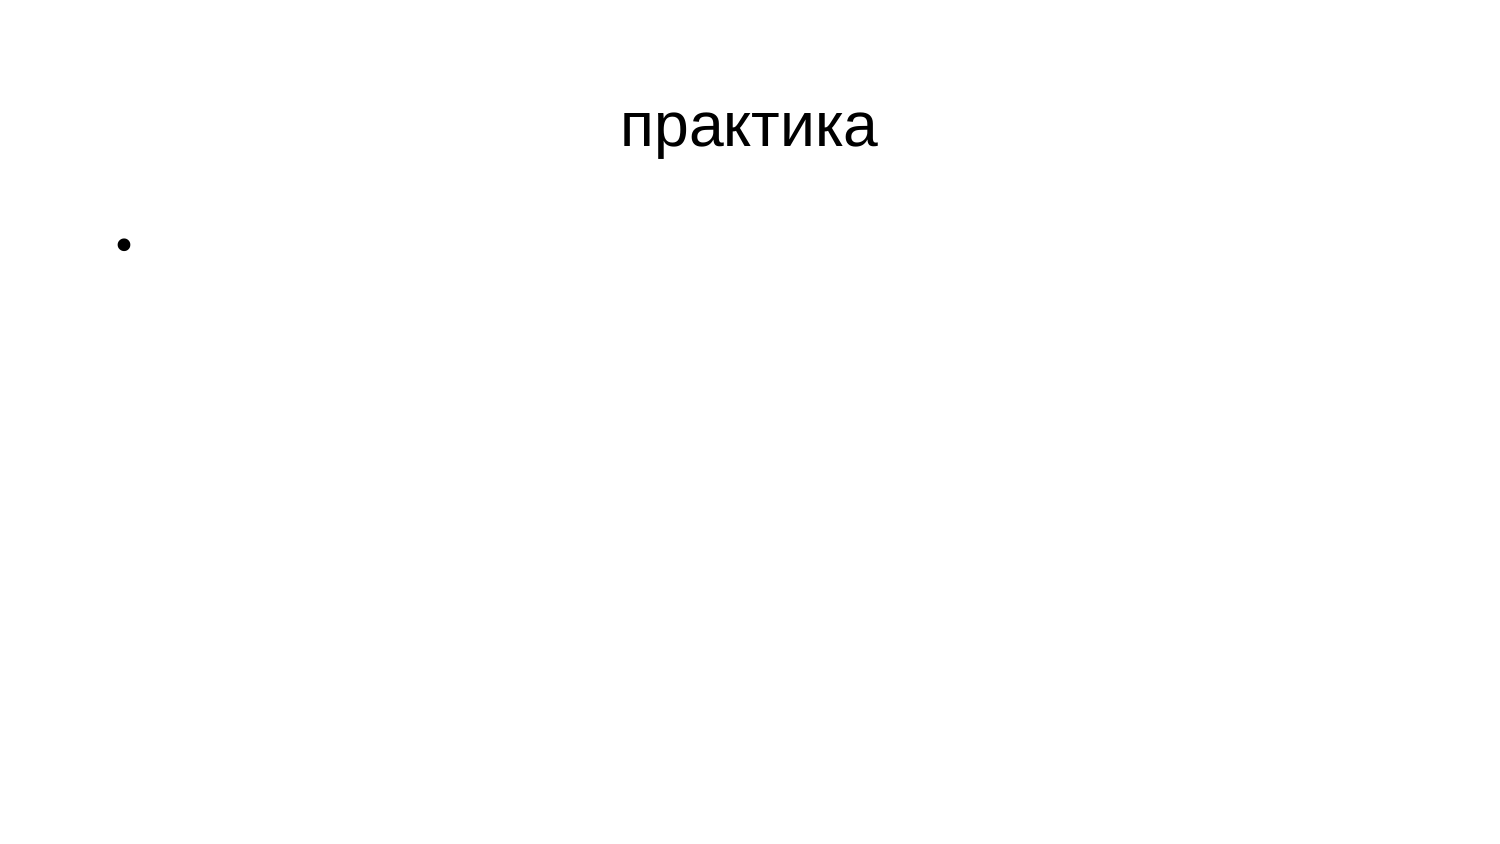

# практика
Написать приложение buzzer, кто первым нажнём кнопку(пробел)
Сервер: ждёт сообщение от клиента. Если пришло сообщение buzz, то говорим клиенту, что он либо первый, либо опоздал на x секунд
Клиент: ждёт пока пользователь нажмёт пробел (keyboard.is_pressed("space")) если нажал, то отправляет сообщение buzz на сервер